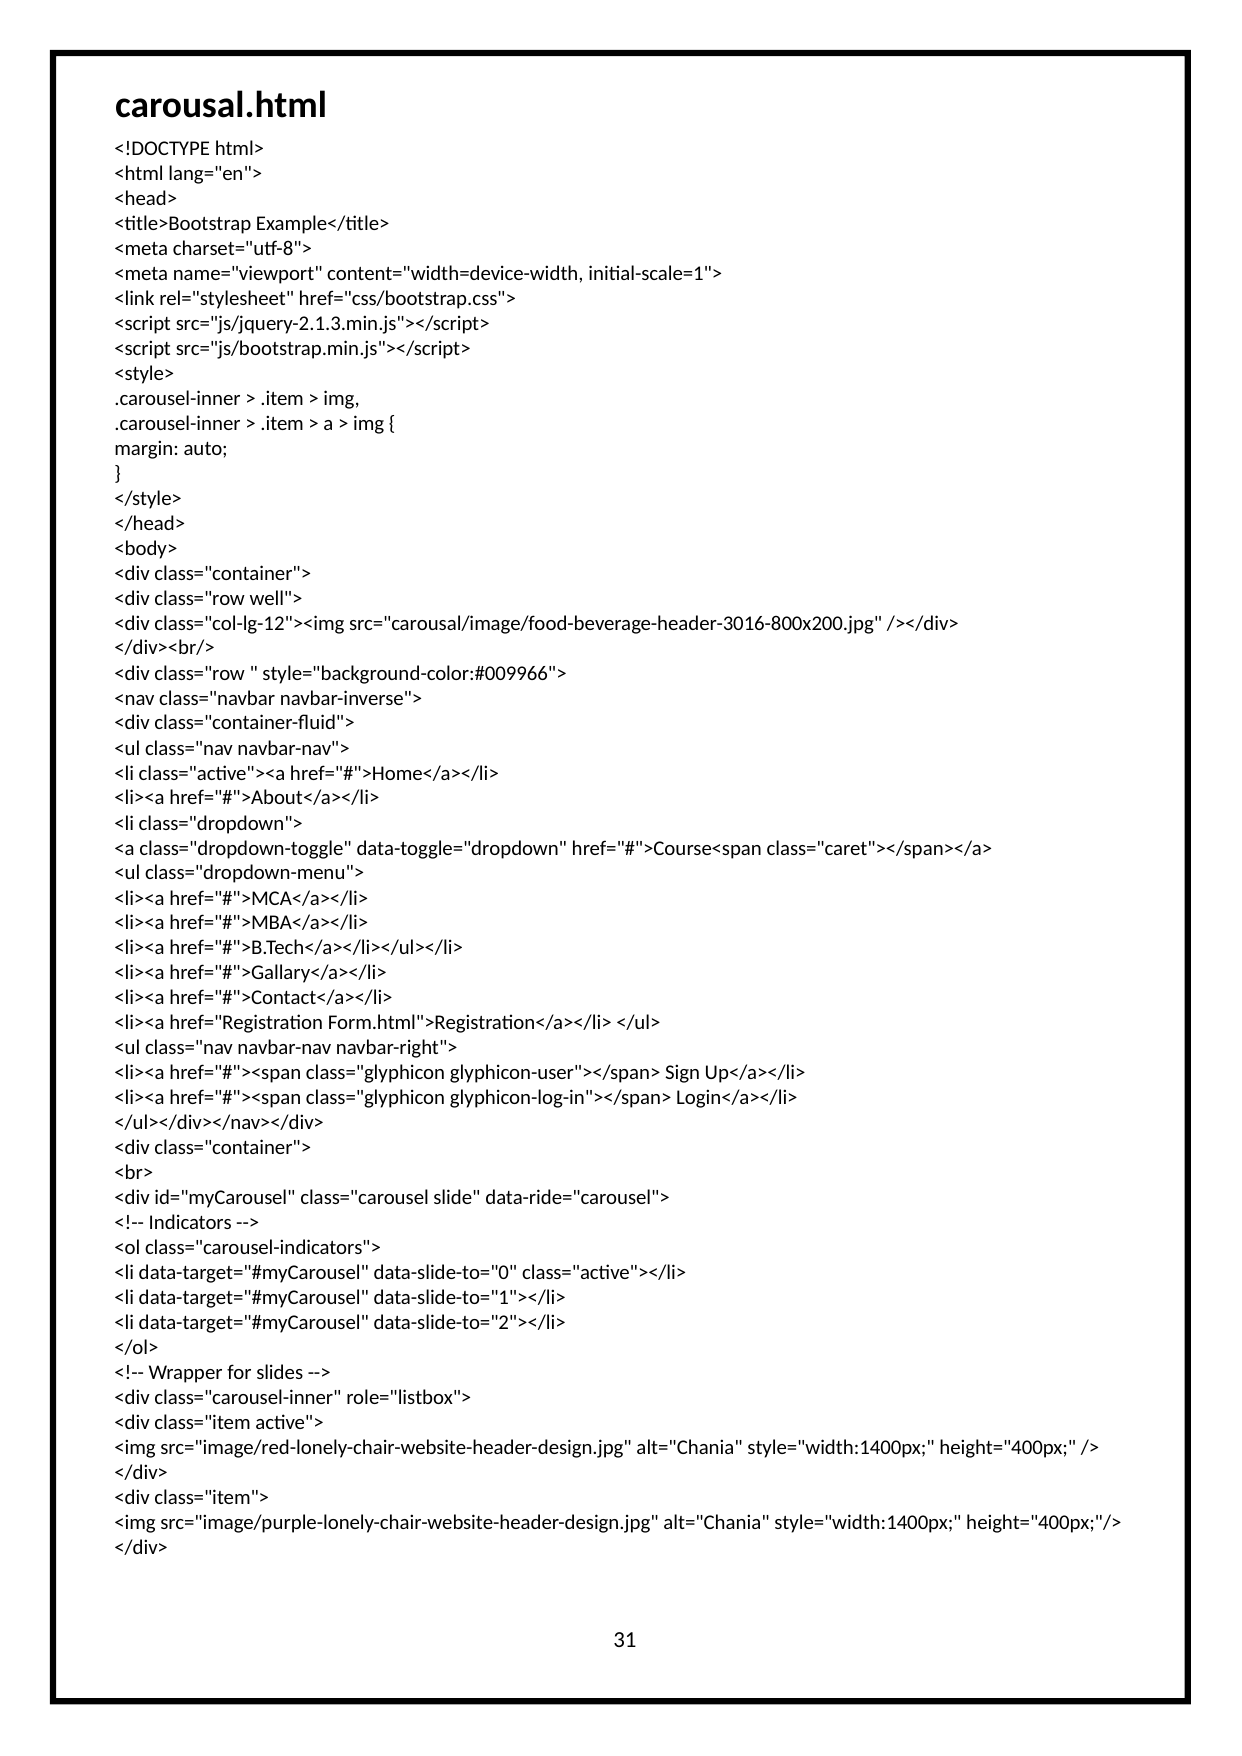

carousal.html
<!DOCTYPE html>
<html lang="en">
<head>
<title>Bootstrap Example</title>
<meta charset="utf-8">
<meta name="viewport" content="width=device-width, initial-scale=1">
<link rel="stylesheet" href="css/bootstrap.css">
<script src="js/jquery-2.1.3.min.js"></script>
<script src="js/bootstrap.min.js"></script>
<style>
.carousel-inner > .item > img,
.carousel-inner > .item > a > img {
margin: auto;
}
</style>
</head>
<body>
<div class="container">
<div class="row well">
<div class="col-lg-12"><img src="carousal/image/food-beverage-header-3016-800x200.jpg" /></div>
</div><br/>
<div class="row " style="background-color:#009966">
<nav class="navbar navbar-inverse">
<div class="container-fluid">
<ul class="nav navbar-nav">
<li class="active"><a href="#">Home</a></li>
<li><a href="#">About</a></li>
<li class="dropdown">
<a class="dropdown-toggle" data-toggle="dropdown" href="#">Course<span class="caret"></span></a>
<ul class="dropdown-menu">
<li><a href="#">MCA</a></li>
<li><a href="#">MBA</a></li>
<li><a href="#">B.Tech</a></li></ul></li>
<li><a href="#">Gallary</a></li>
<li><a href="#">Contact</a></li>
<li><a href="Registration Form.html">Registration</a></li> </ul>
<ul class="nav navbar-nav navbar-right">
<li><a href="#"><span class="glyphicon glyphicon-user"></span> Sign Up</a></li>
<li><a href="#"><span class="glyphicon glyphicon-log-in"></span> Login</a></li>
</ul></div></nav></div>
<div class="container">
<br>
<div id="myCarousel" class="carousel slide" data-ride="carousel">
<!-- Indicators -->
<ol class="carousel-indicators">
<li data-target="#myCarousel" data-slide-to="0" class="active"></li>
<li data-target="#myCarousel" data-slide-to="1"></li>
<li data-target="#myCarousel" data-slide-to="2"></li>
</ol>
<!-- Wrapper for slides -->
<div class="carousel-inner" role="listbox">
<div class="item active">
<img src="image/red-lonely-chair-website-header-design.jpg" alt="Chania" style="width:1400px;" height="400px;" />
</div>
<div class="item">
<img src="image/purple-lonely-chair-website-header-design.jpg" alt="Chania" style="width:1400px;" height="400px;"/>
</div>

31